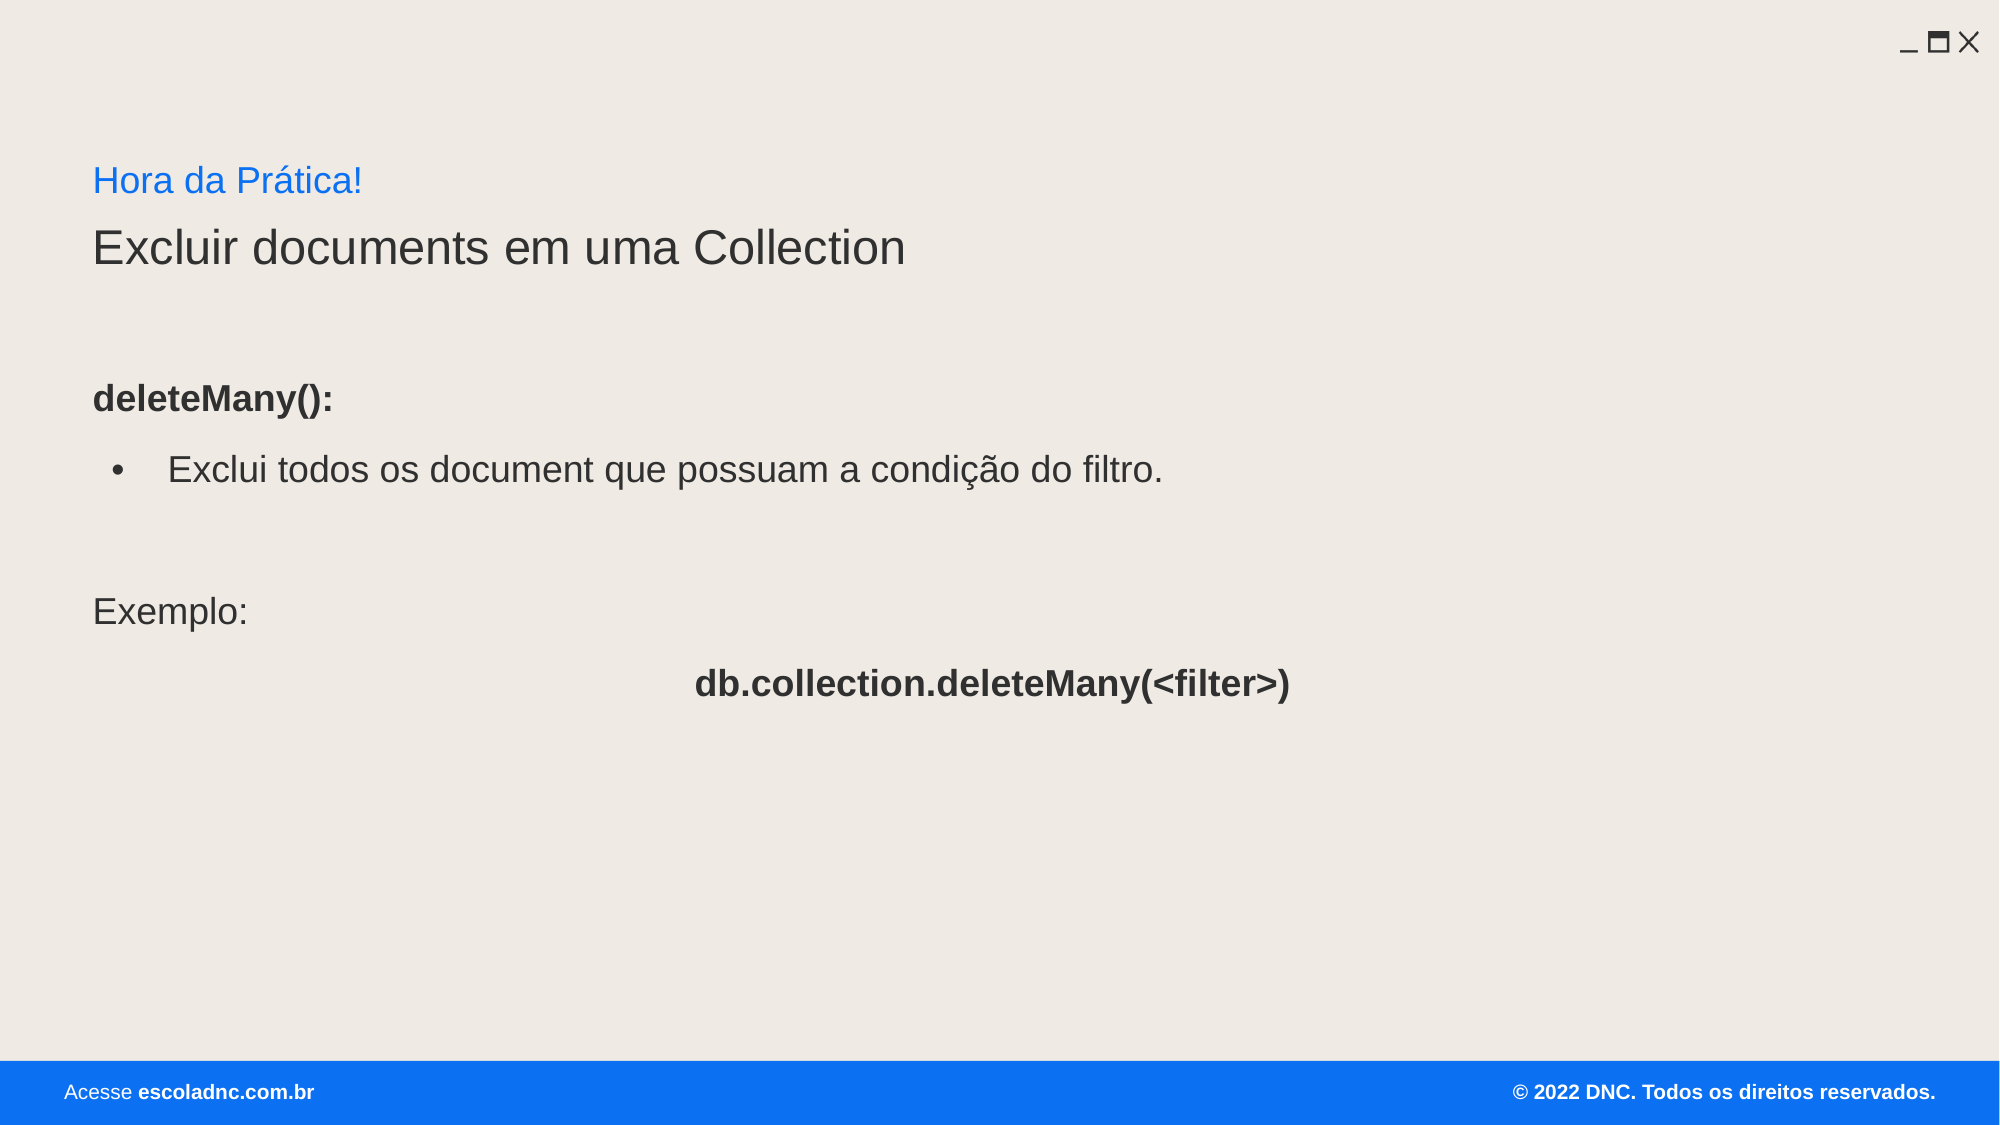

Hora da Prática!
# Excluir documents em uma Collection
deleteMany():
Exclui todos os document que possuam a condição do filtro.

Exemplo:
db.collection.deleteMany(<filter>)